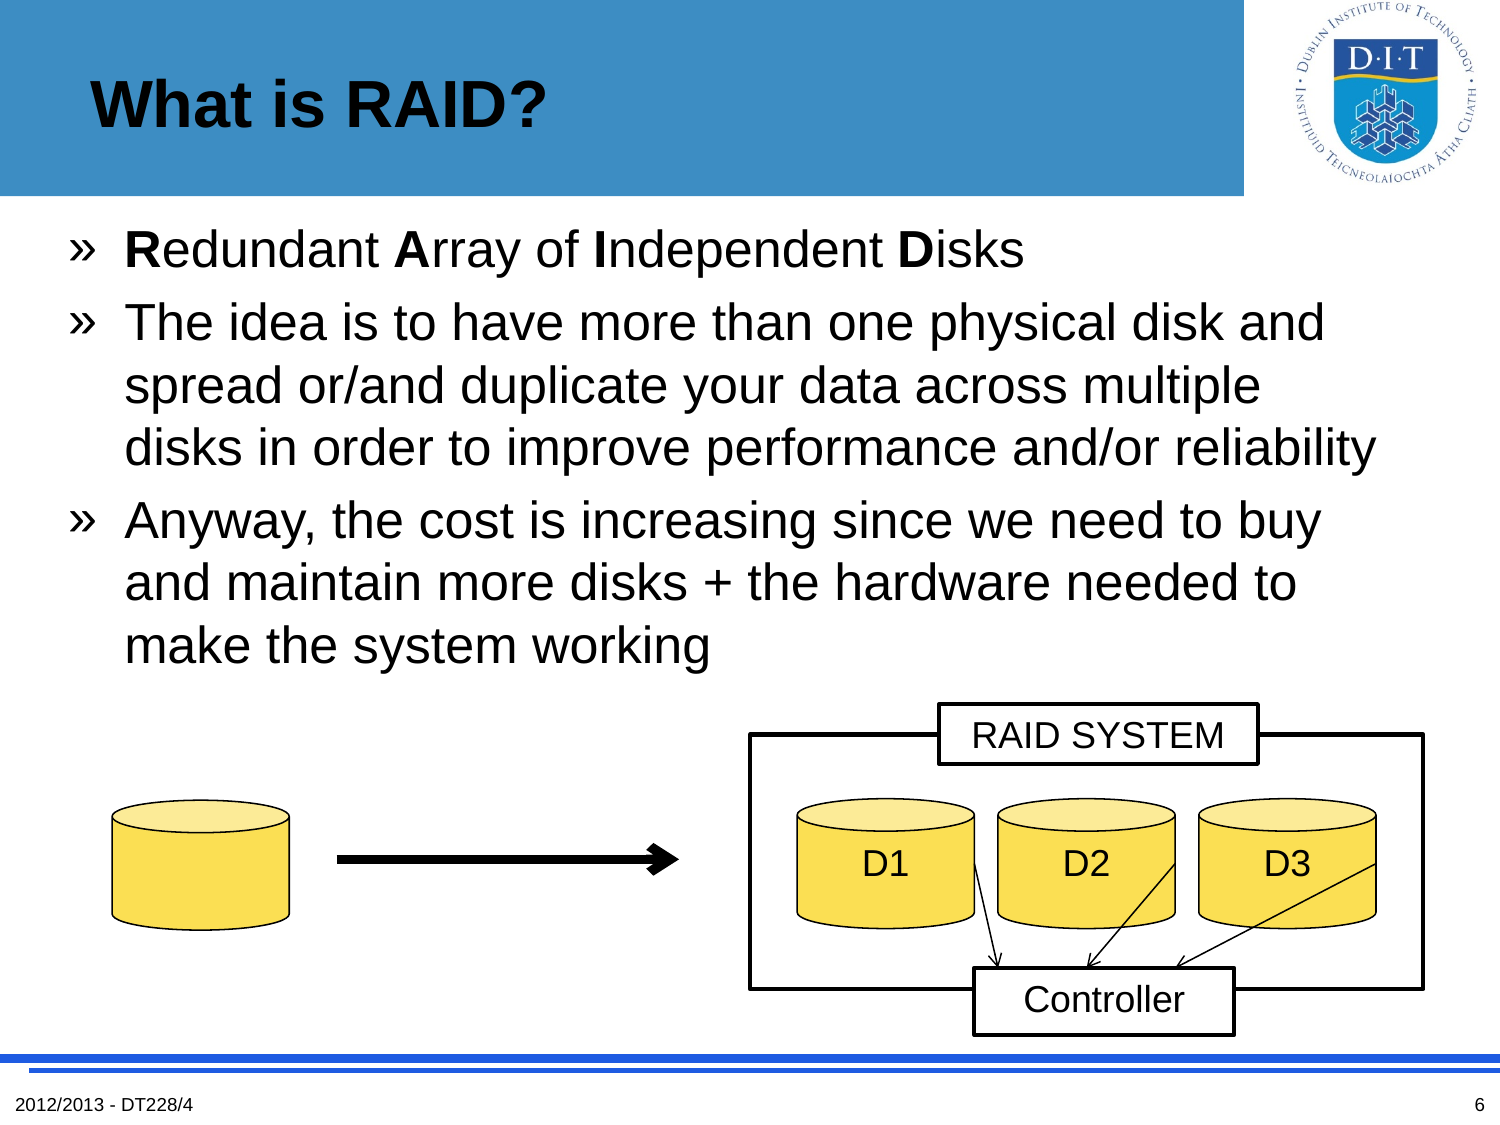

# What is RAID?
Redundant Array of Independent Disks
The idea is to have more than one physical disk and spread or/and duplicate your data across multiple disks in order to improve performance and/or reliability
Anyway, the cost is increasing since we need to buy and maintain more disks + the hardware needed to make the system working
RAID SYSTEM

D1
D2
D3

Controller
2012/2013 - DT228/4
6